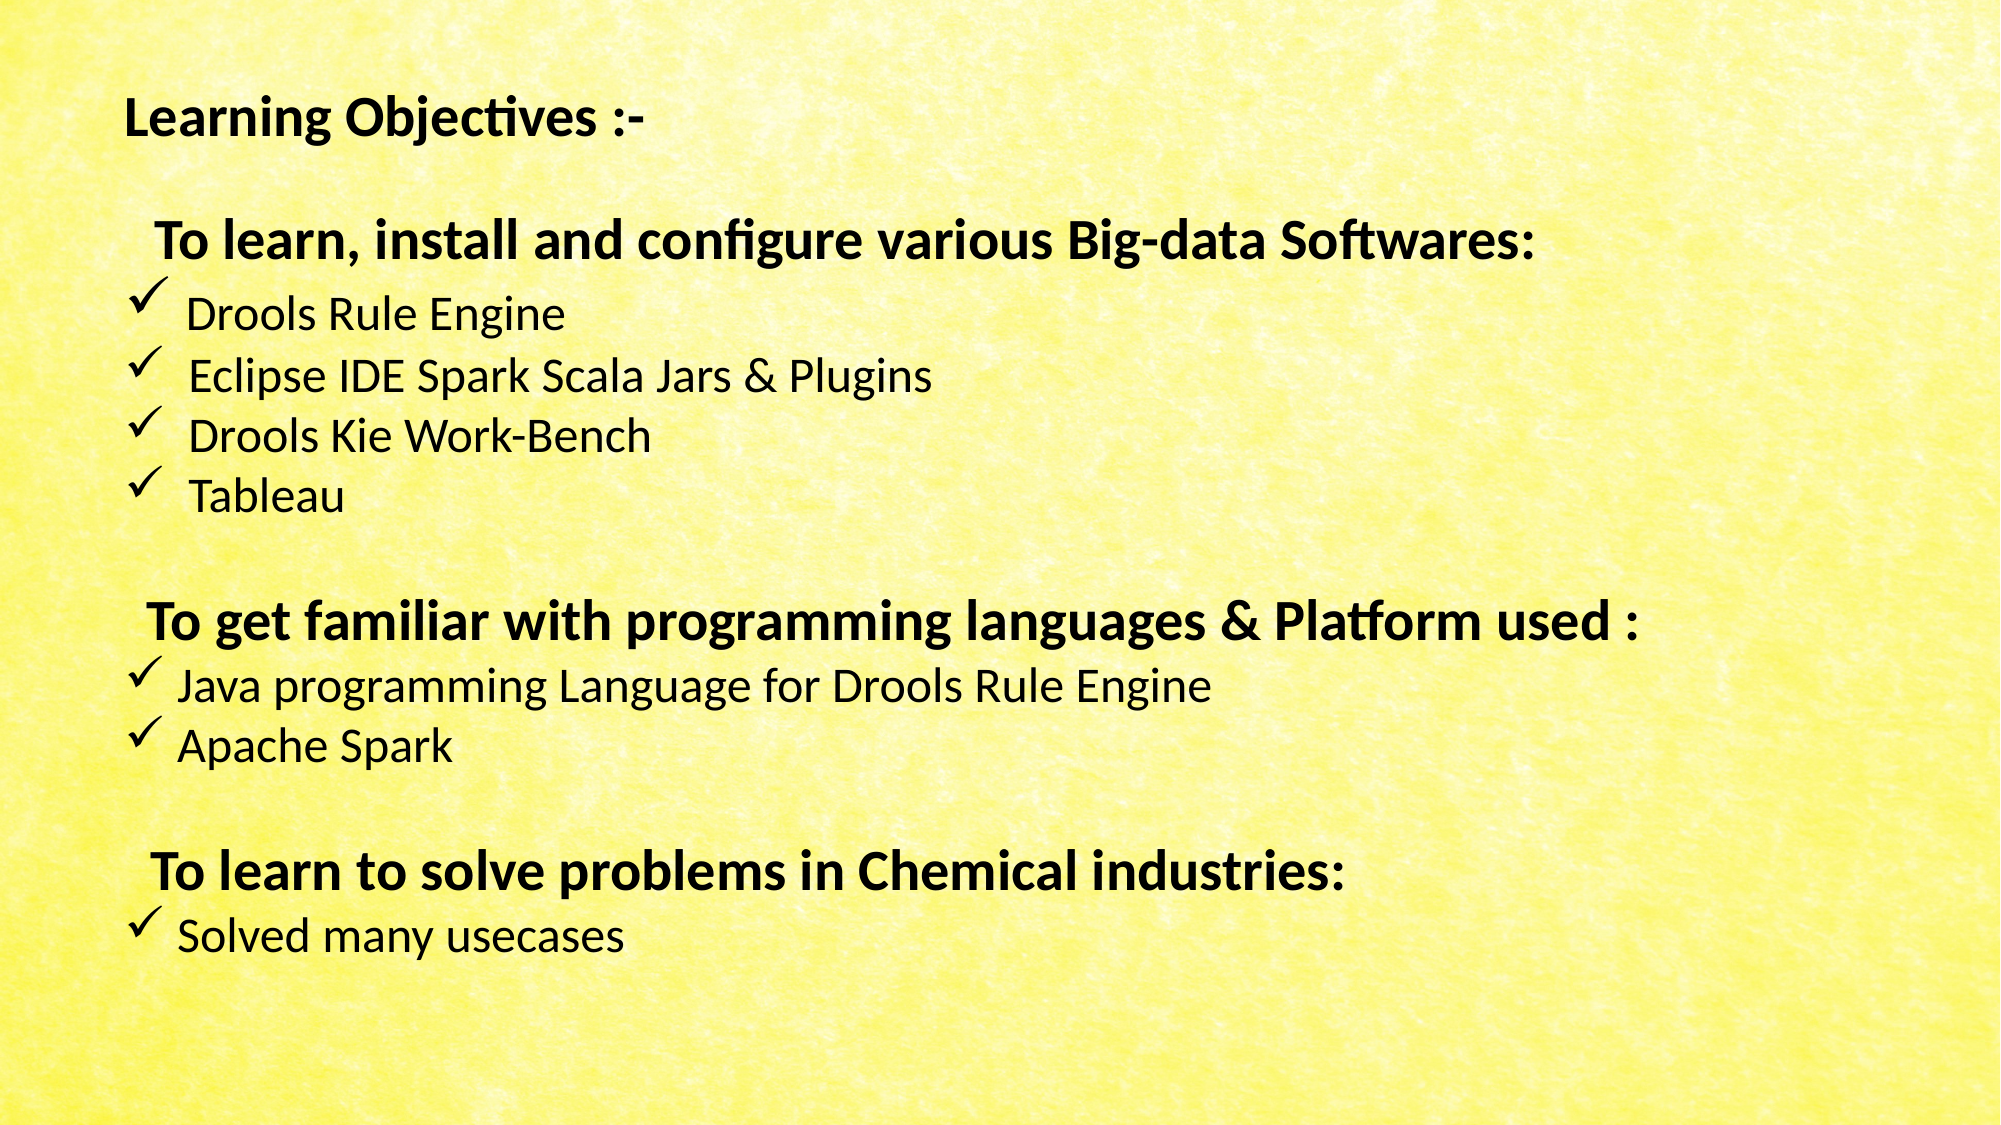

Learning Objectives :-
  To learn, install and configure various Big-data Softwares:
 Drools Rule Engine
  Eclipse IDE Spark Scala Jars & Plugins
  Drools Kie Work-Bench
  Tableau

  To get familiar with programming languages & Platform used :
 Java programming Language for Drools Rule Engine
 Apache Spark

  To learn to solve problems in Chemical industries:
 Solved many usecases